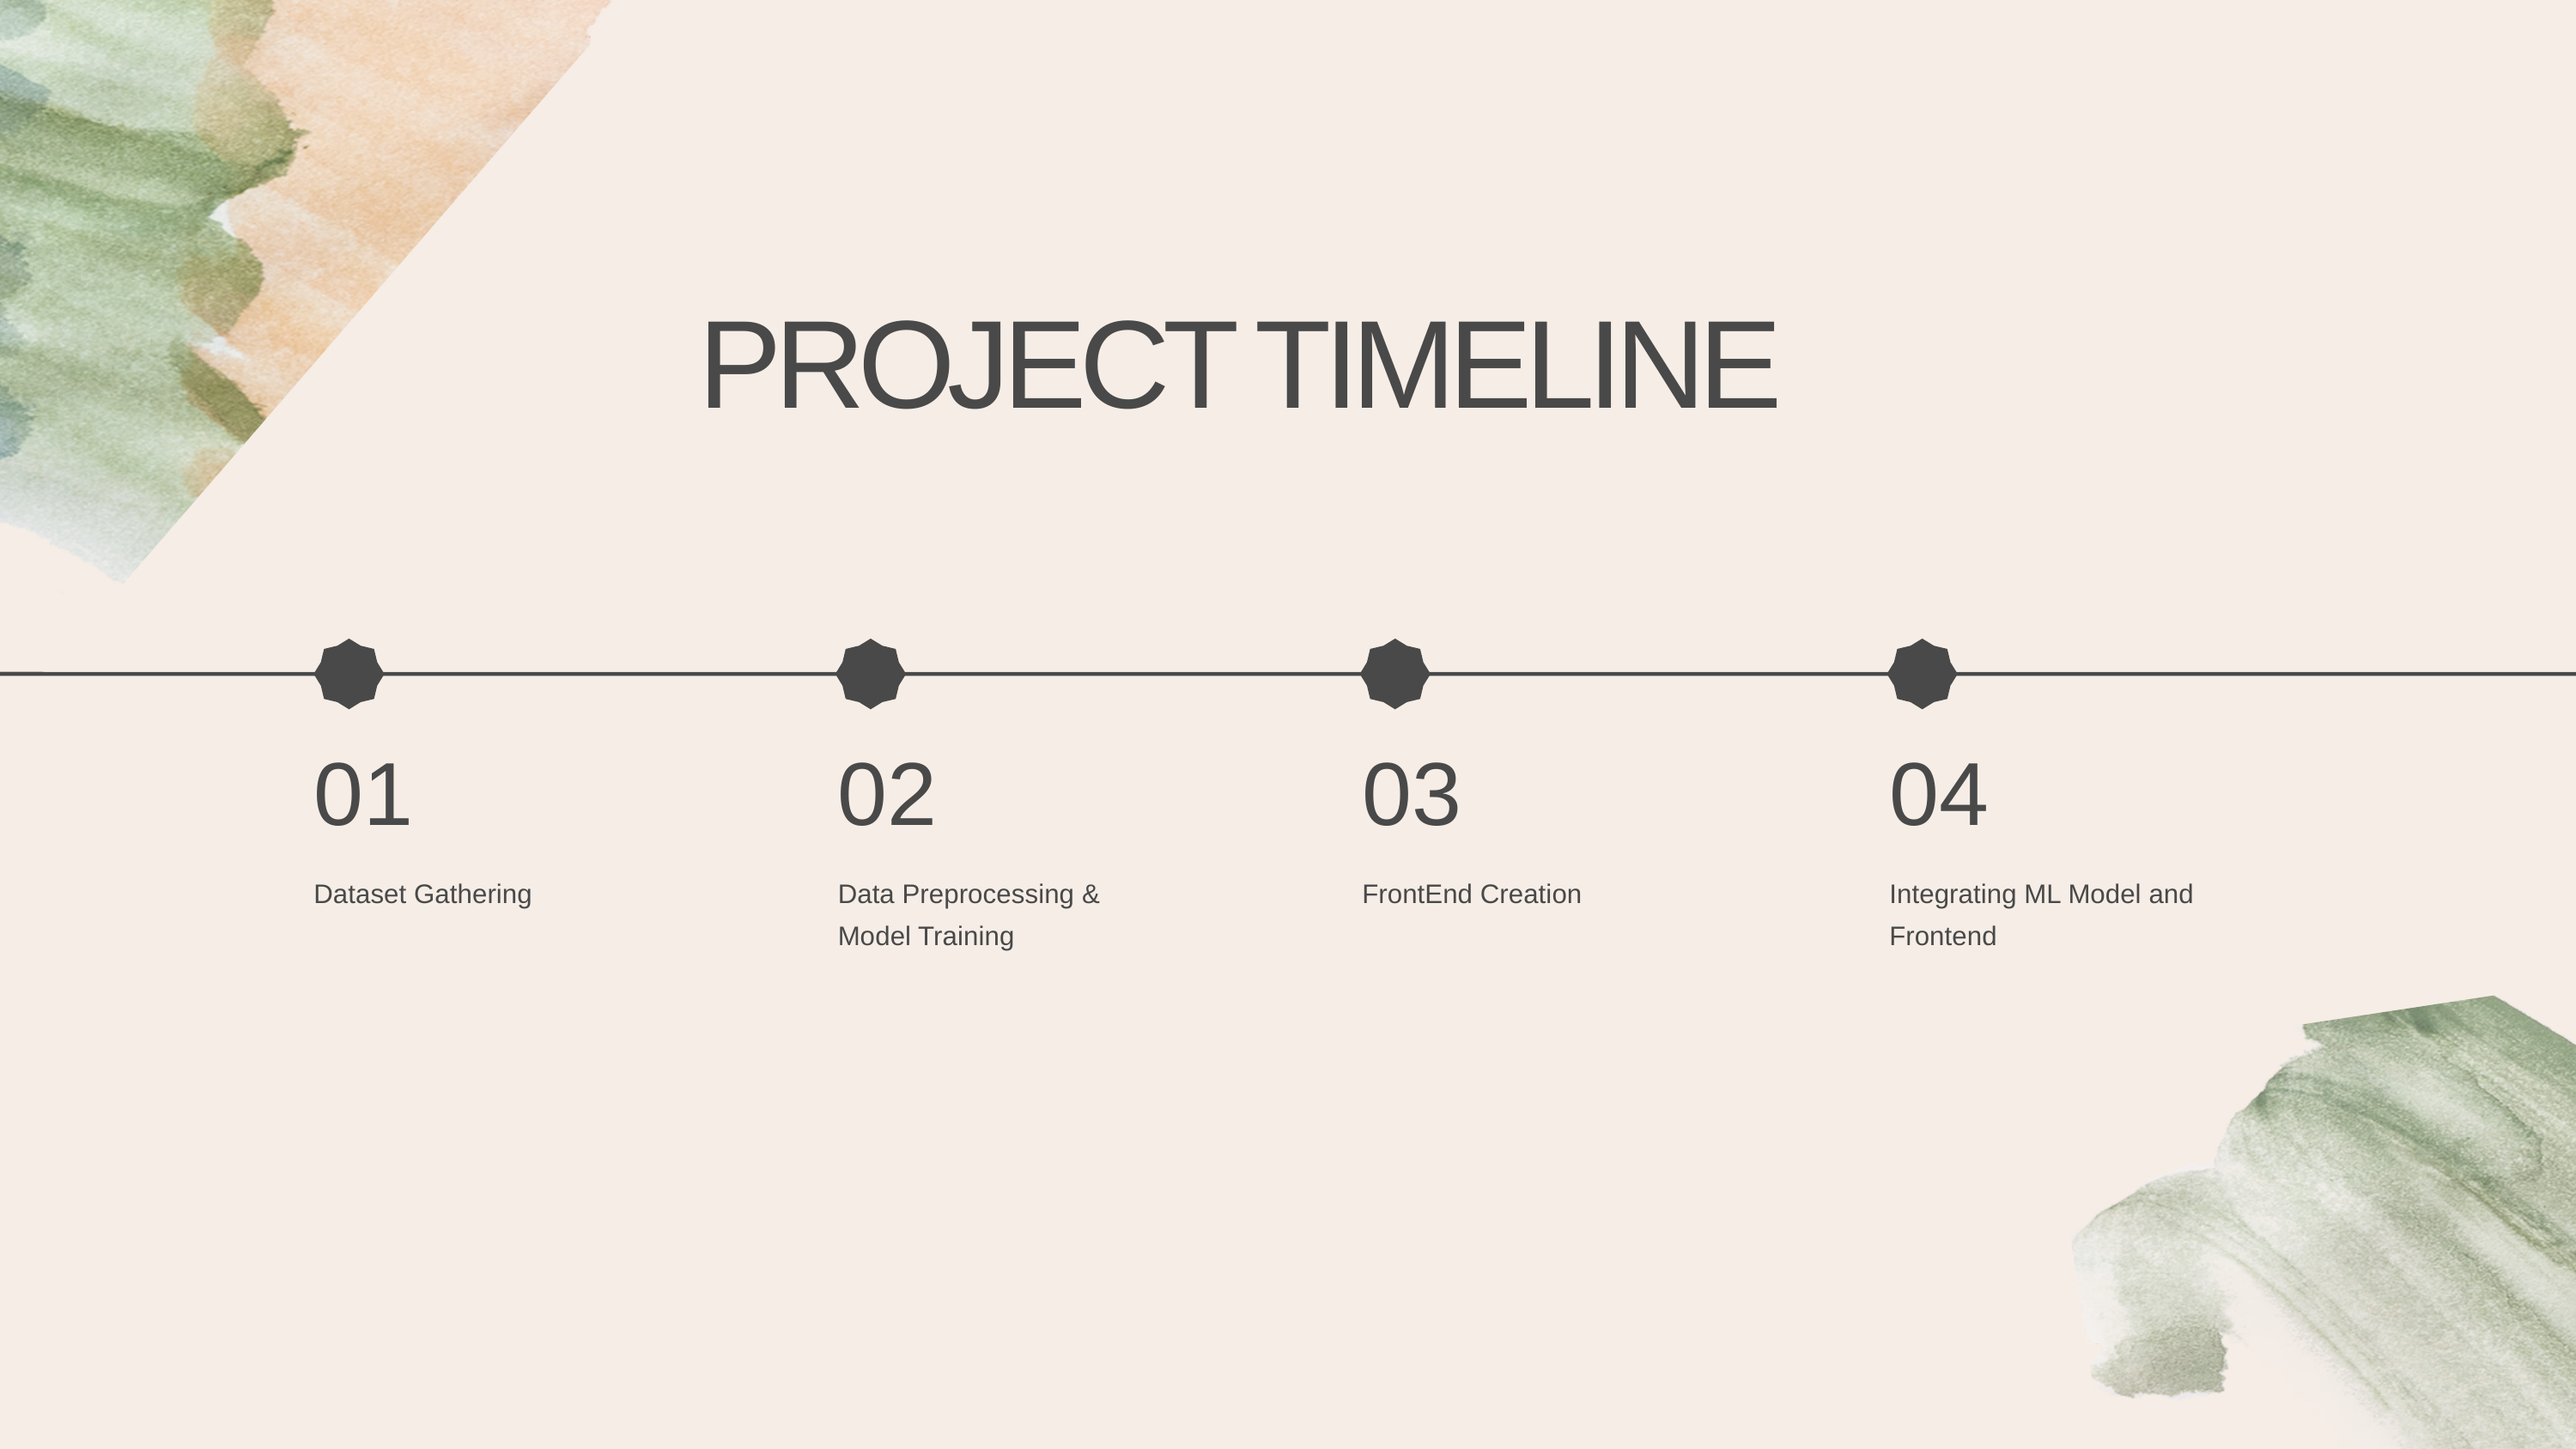

PROJECT TIMELINE

01
02
03
04
Dataset Gathering
Data Preprocessing & Model Training
FrontEnd Creation
Integrating ML Model and Frontend